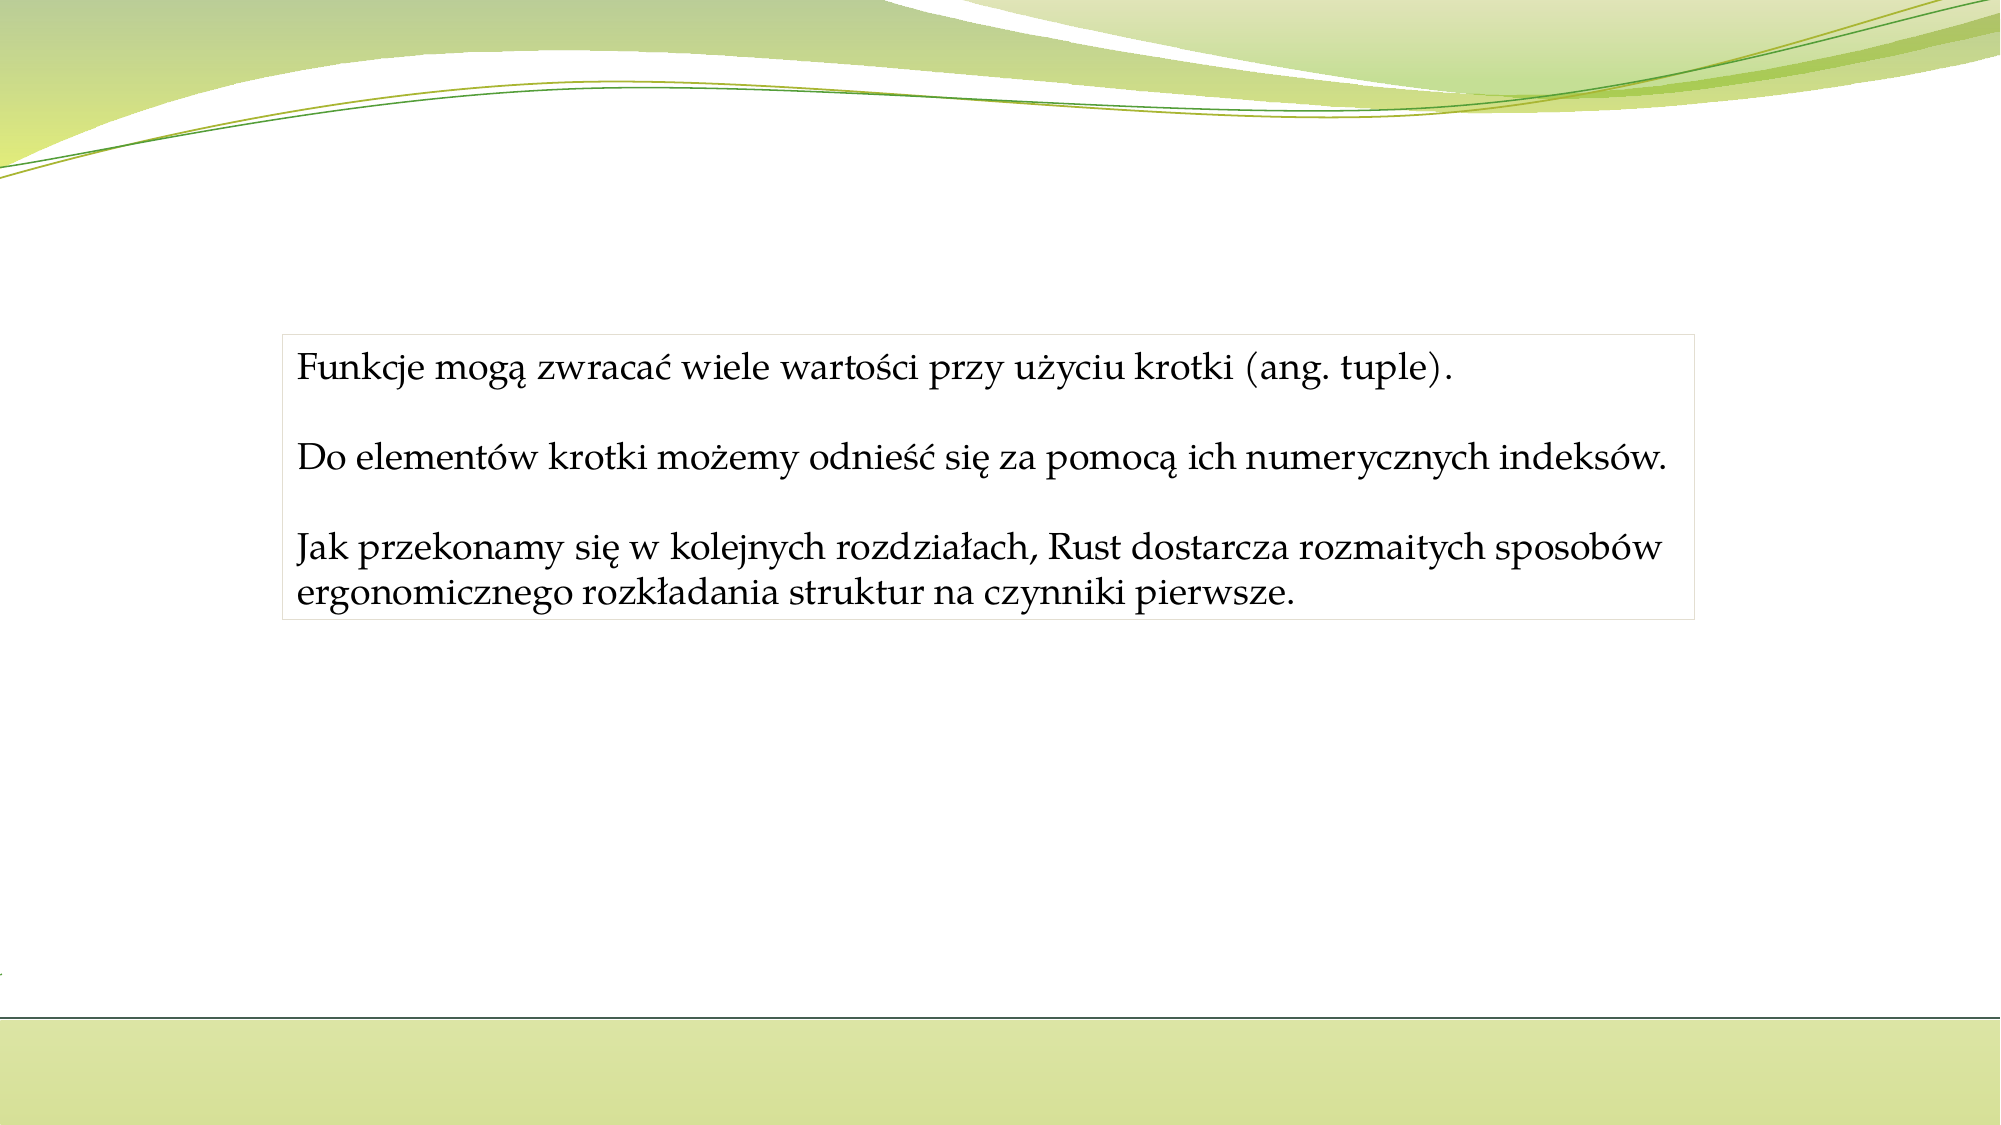

Funkcje mogą zwracać wiele wartości przy użyciu krotki (ang. tuple).

Do elementów krotki możemy odnieść się za pomocą ich numerycznych indeksów.

Jak przekonamy się w kolejnych rozdziałach, Rust dostarcza rozmaitych sposobów ergonomicznego rozkładania struktur na czynniki pierwsze.